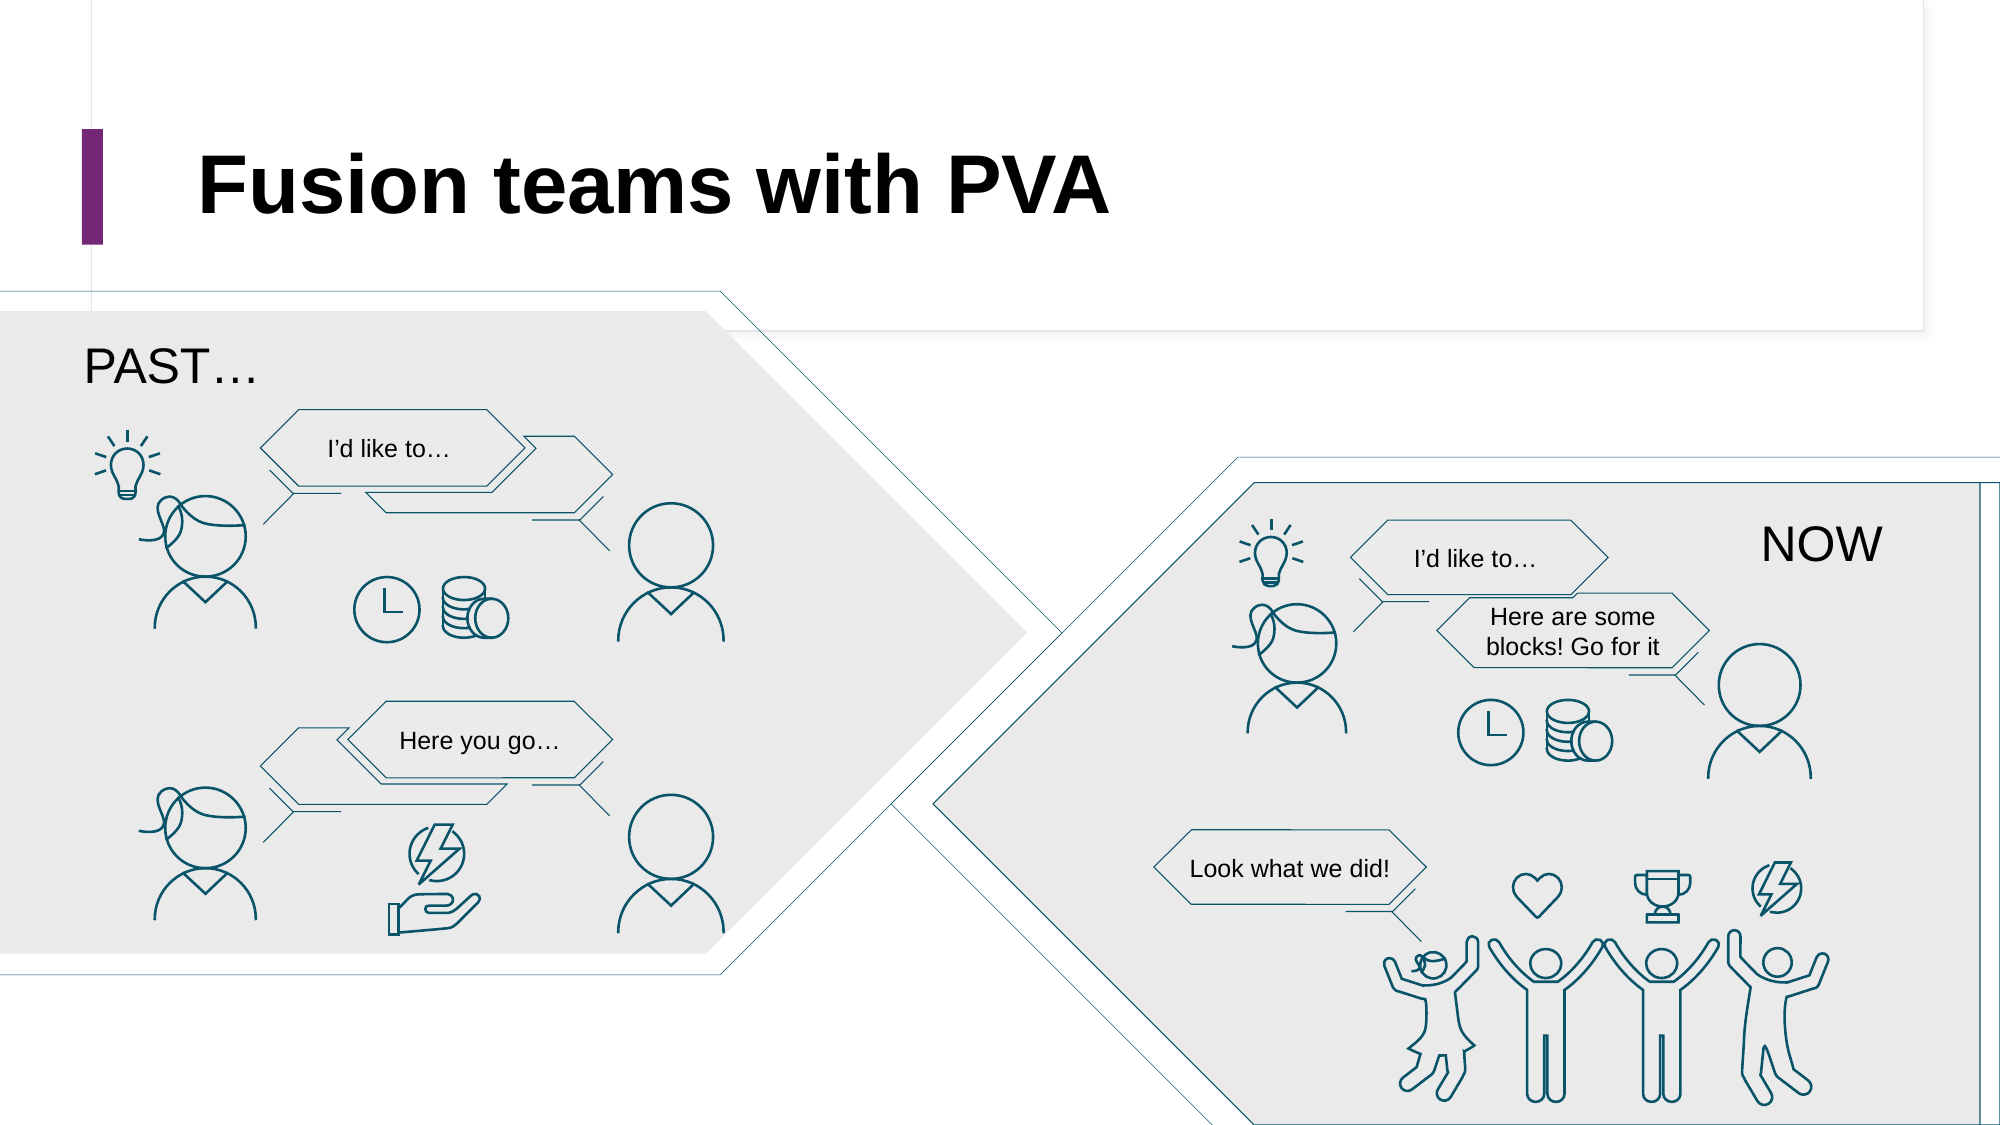

# Fusion teams with PVA

PAST…
I’d like to…

NOW

I’d like to…

Here are some
blocks! Go for it

Here you go…

Look what we did!